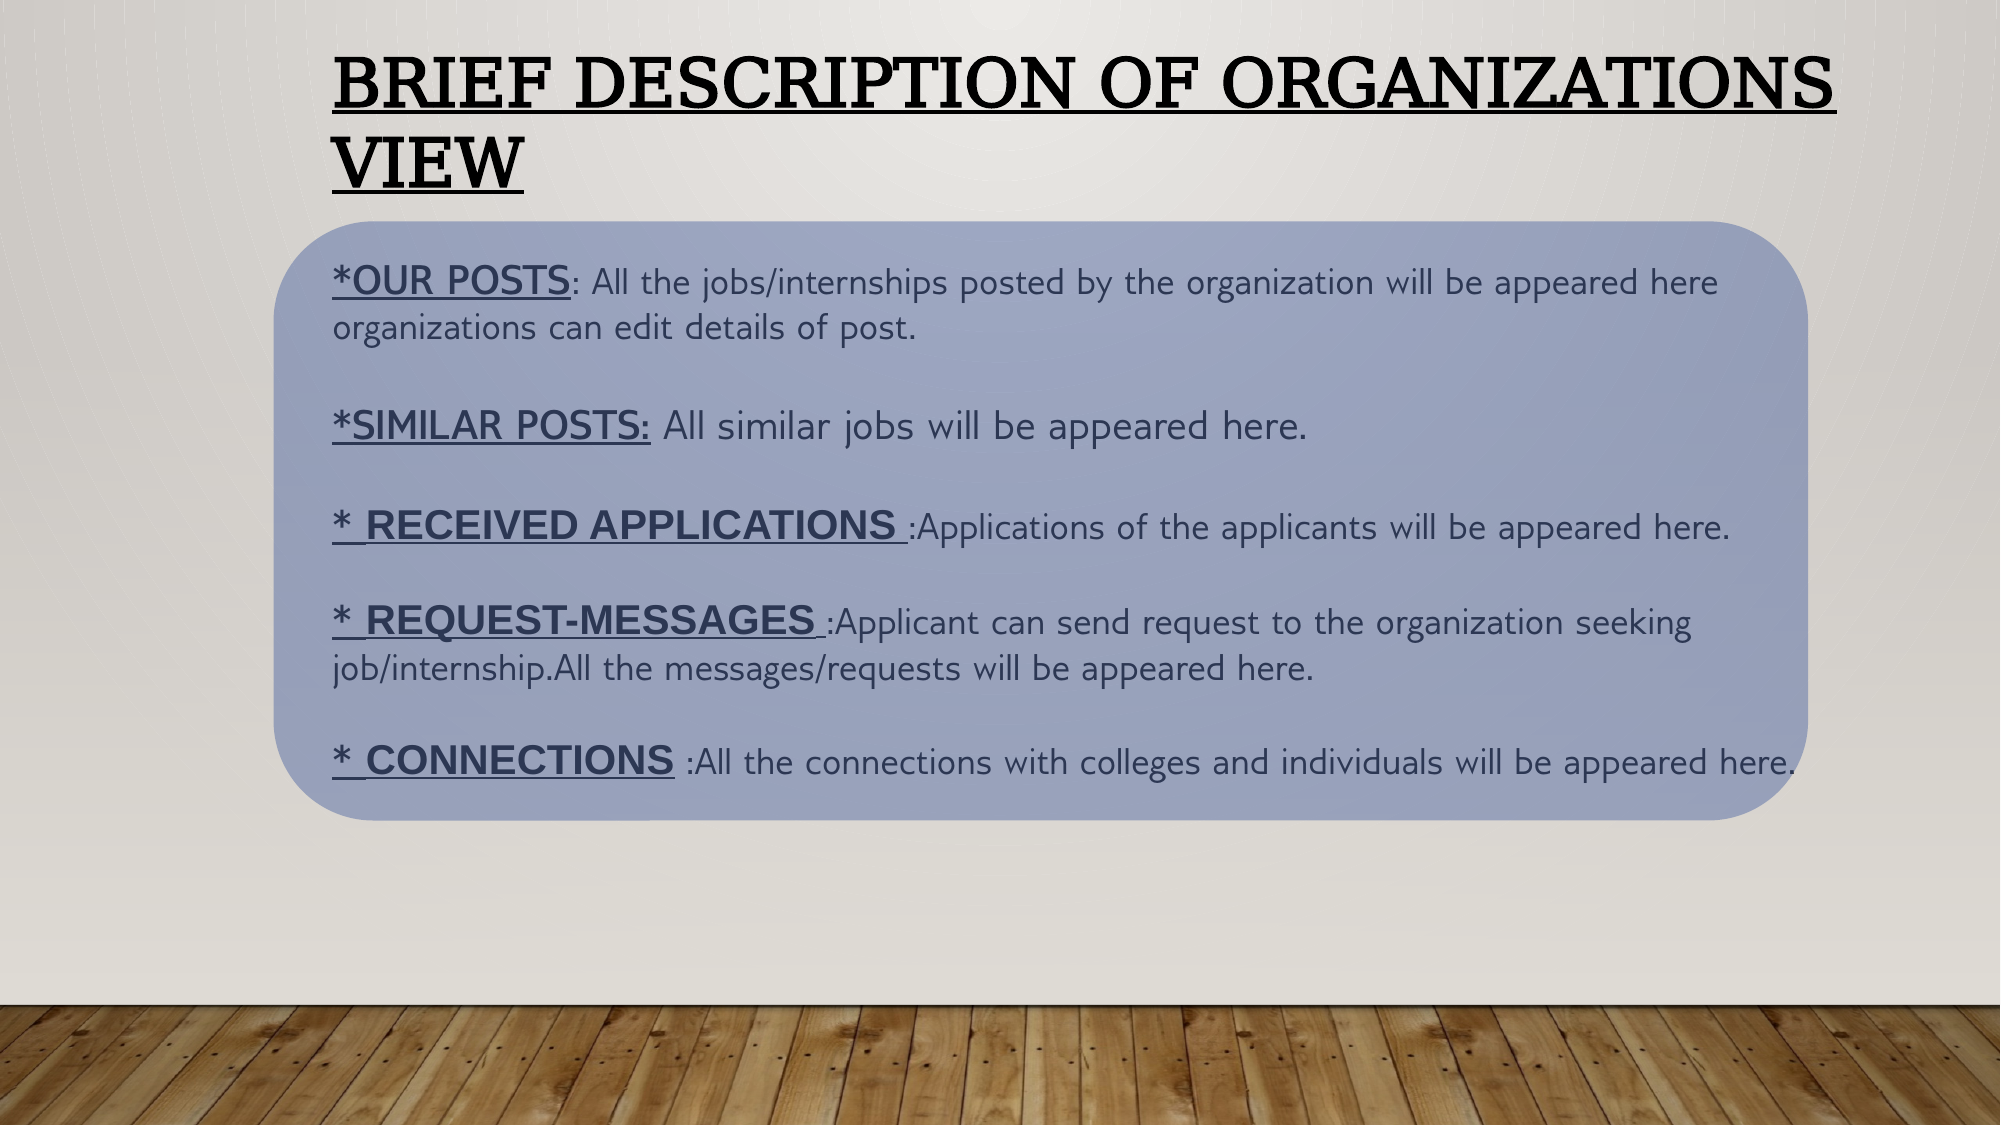

BRIEF DESCRIPTION OF ORGANIZATIONS VIEW

*OUR POSTS: All the jobs/internships posted by the organization will be appeared here organizations can edit details of post.

*SIMILAR POSTS: All similar jobs will be appeared here.

* RECEIVED APPLICATIONS :Applications of the applicants will be appeared here.

* REQUEST-MESSAGES :Applicant can send request to the organization seeking job/internship.All the messages/requests will be appeared here.

* CONNECTIONS :All the connections with colleges and individuals will be appeared here.